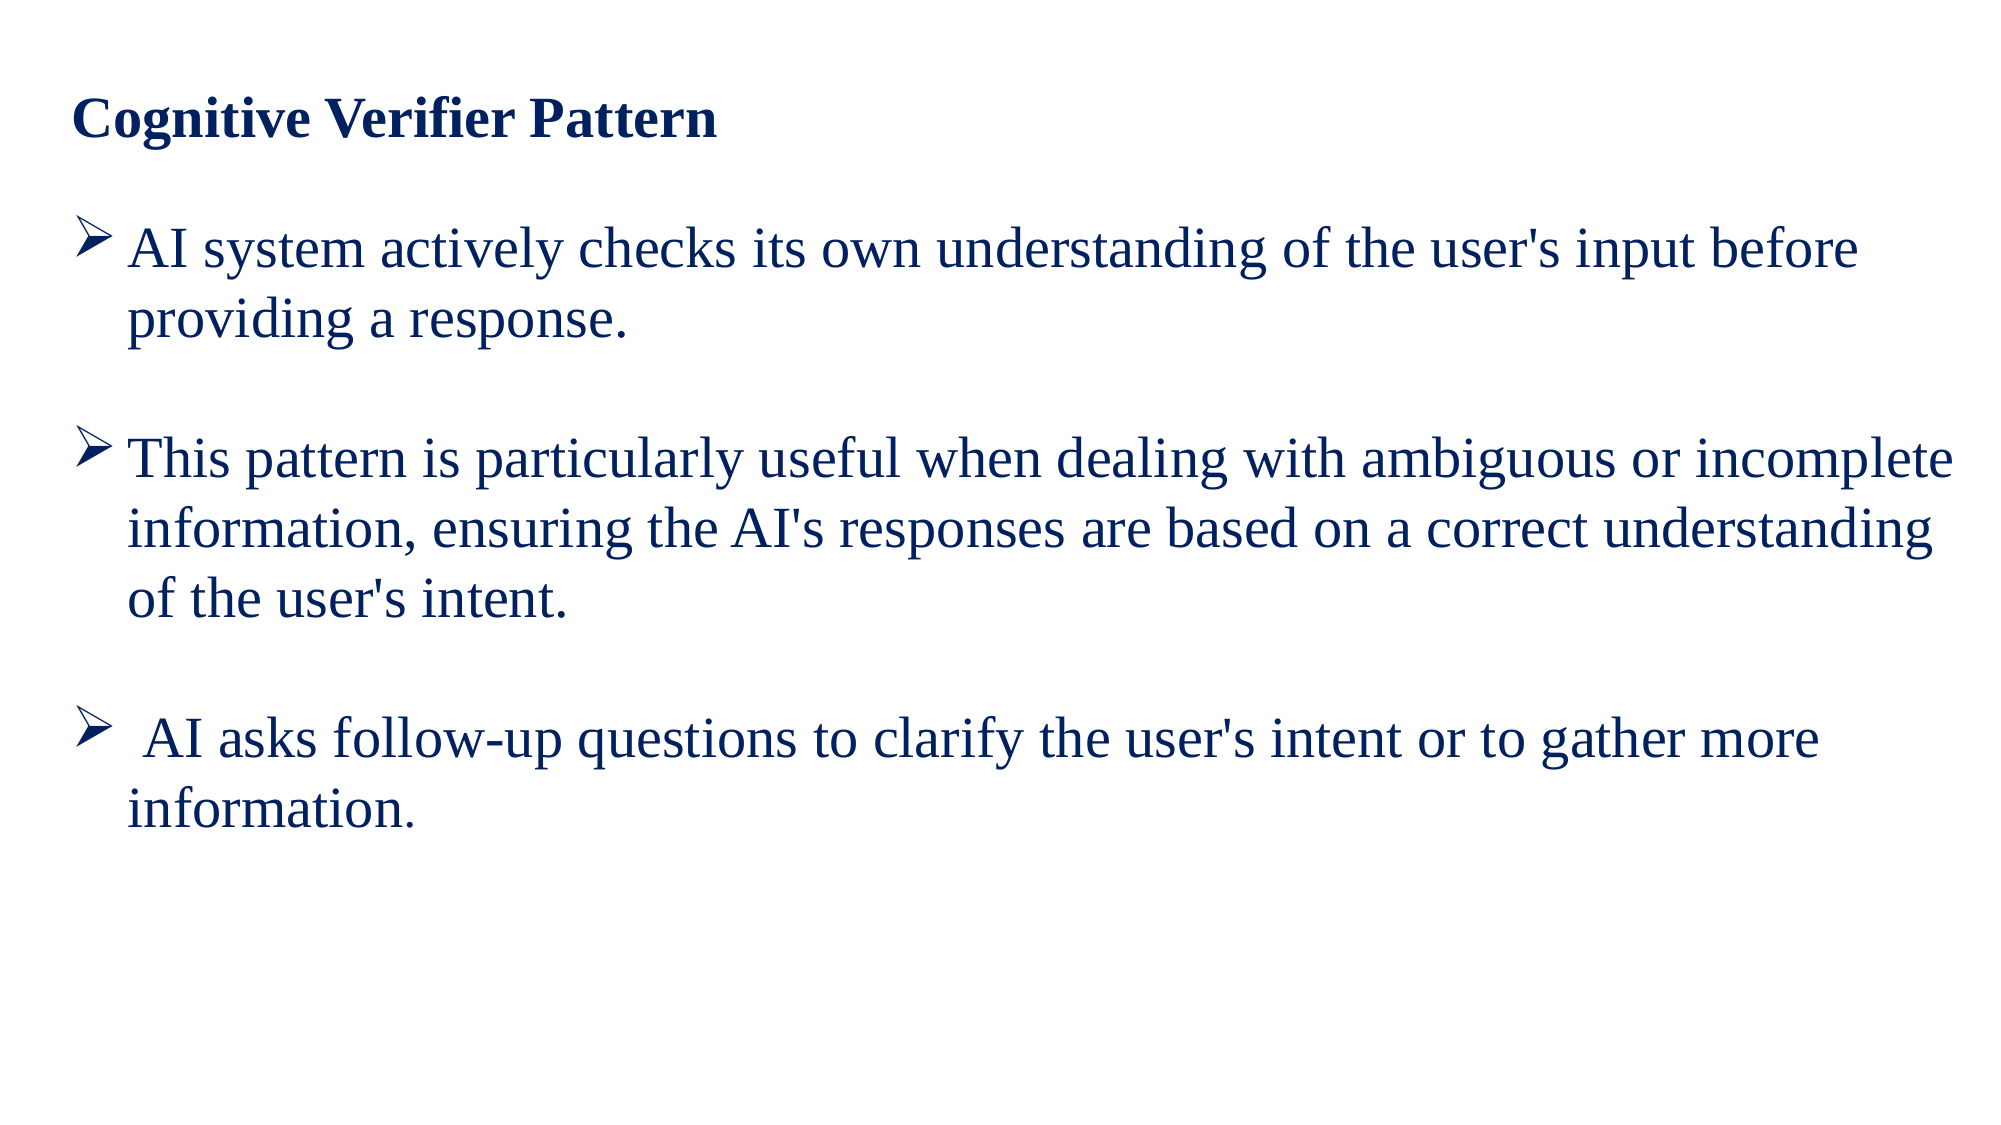

Cognitive Verifier Pattern

AI system actively checks its own understanding of the user's input before providing a response.
This pattern is particularly useful when dealing with ambiguous or incomplete information, ensuring the AI's responses are based on a correct understanding of the user's intent.
 AI asks follow-up questions to clarify the user's intent or to gather more information.